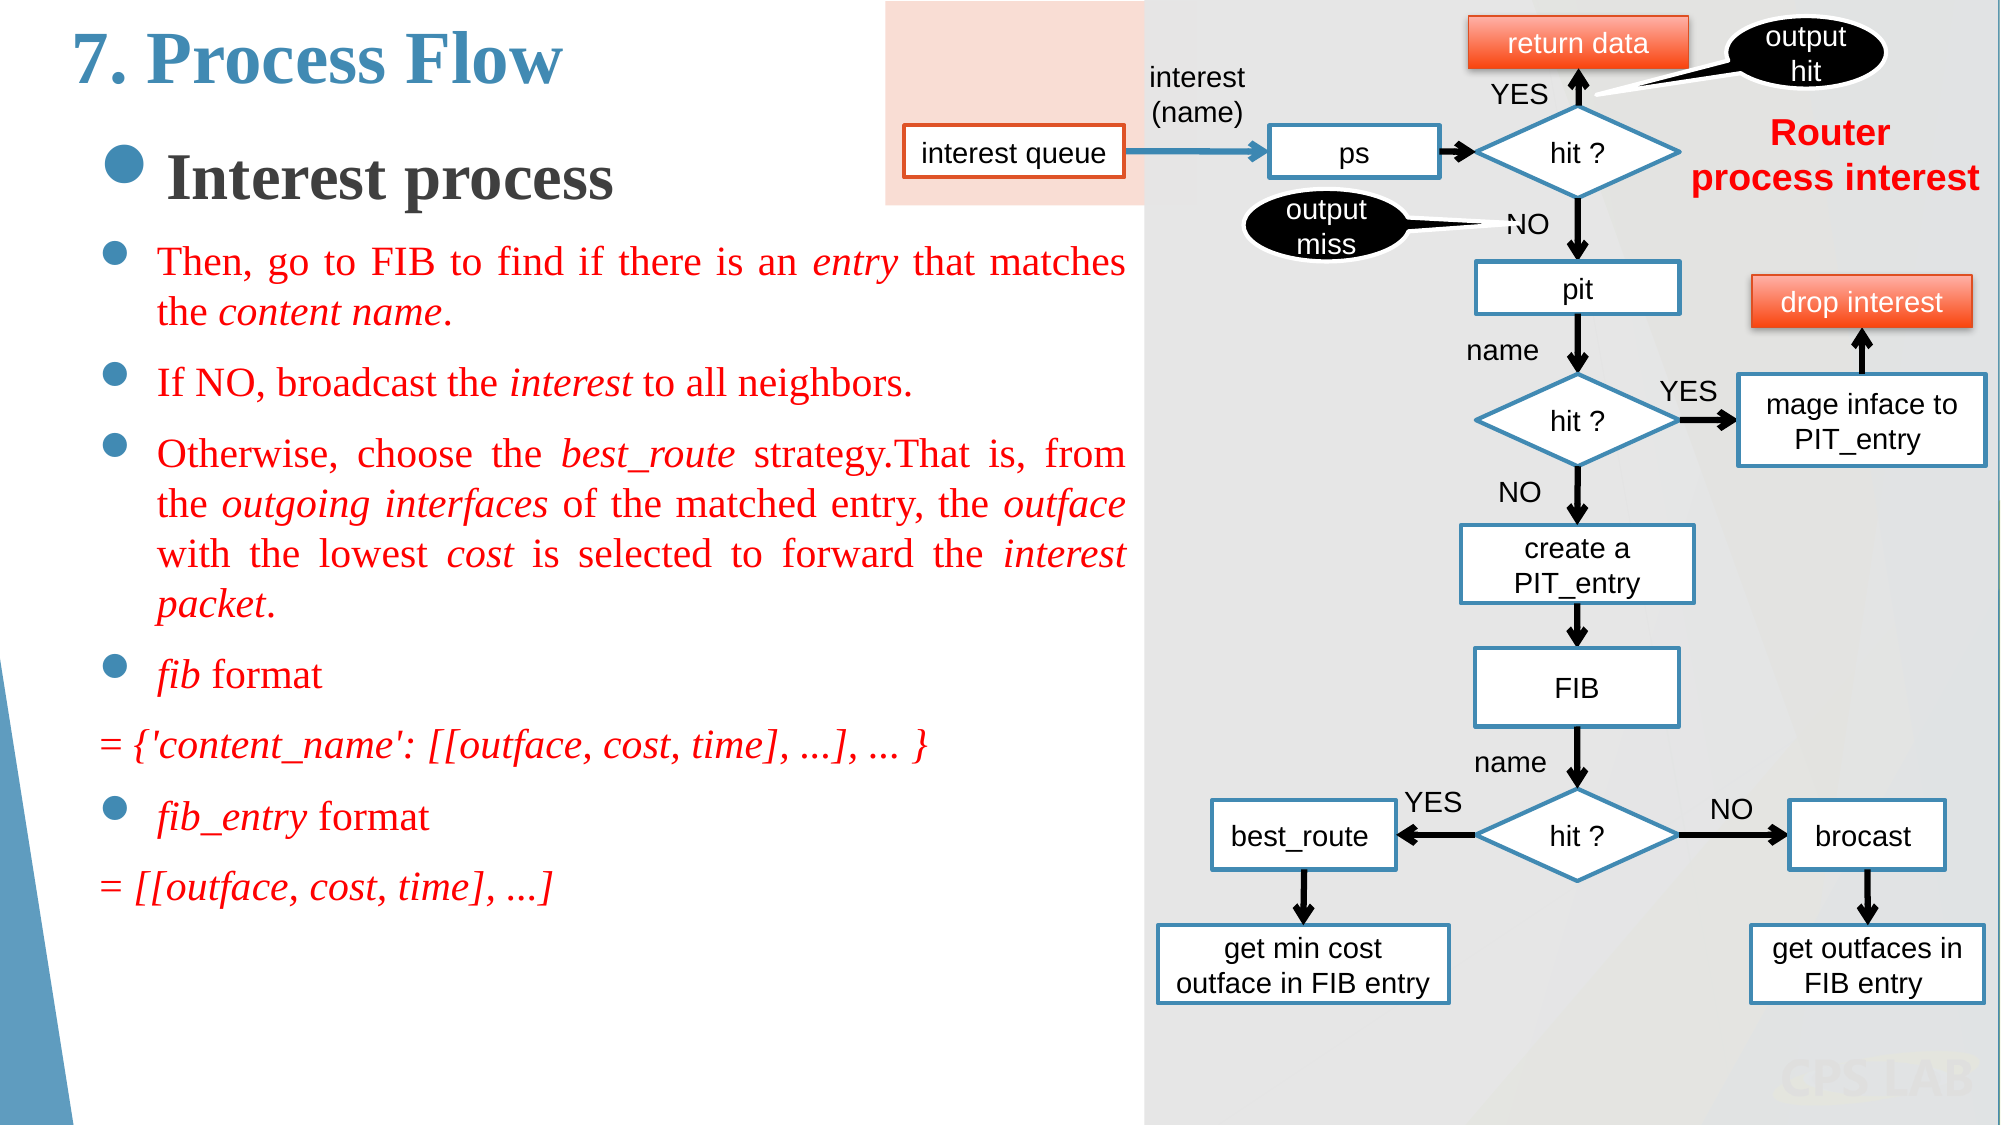

# 7. Process Flow
return data
output hit
interest (name)
YES
Router
process interest
hit ?
interest queue
ps
Interest process
Then, go to FIB to find if there is an entry that matches the content name.
If NO, broadcast the interest to all neighbors.
Otherwise, choose the best_route strategy.That is, from the outgoing interfaces of the matched entry, the outface with the lowest cost is selected to forward the interest packet.
fib format
= {'content_name': [[outface, cost, time], ...], ... }
fib_entry format
= [[outface, cost, time], ...]

output miss
NO
pit
drop interest
name
YES
hit ?
mage inface to PIT_entry
NO
create a PIT_entry
FIB
name
YES
NO
hit ?
best_route
brocast
get min cost outface in FIB entry
get outfaces in FIB entry